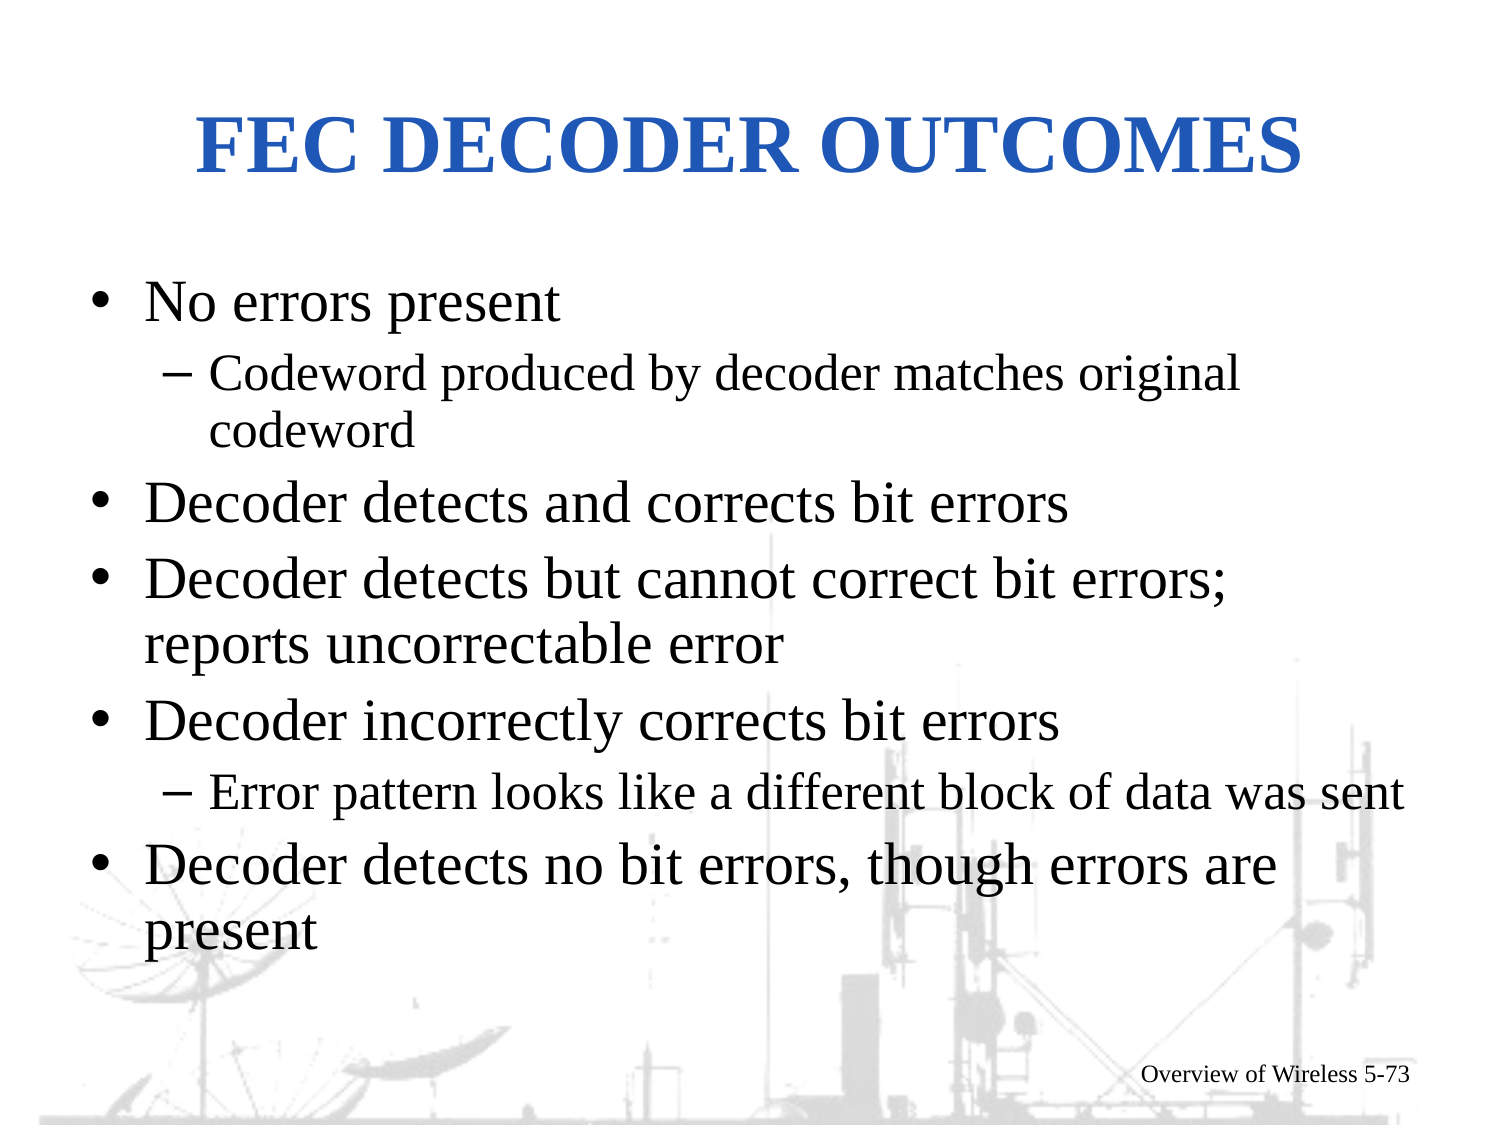

# FEC Decoder Outcomes
No errors present
Codeword produced by decoder matches original codeword
Decoder detects and corrects bit errors
Decoder detects but cannot correct bit errors; reports uncorrectable error
Decoder incorrectly corrects bit errors
Error pattern looks like a different block of data was sent
Decoder detects no bit errors, though errors are present
Overview of Wireless 5-73